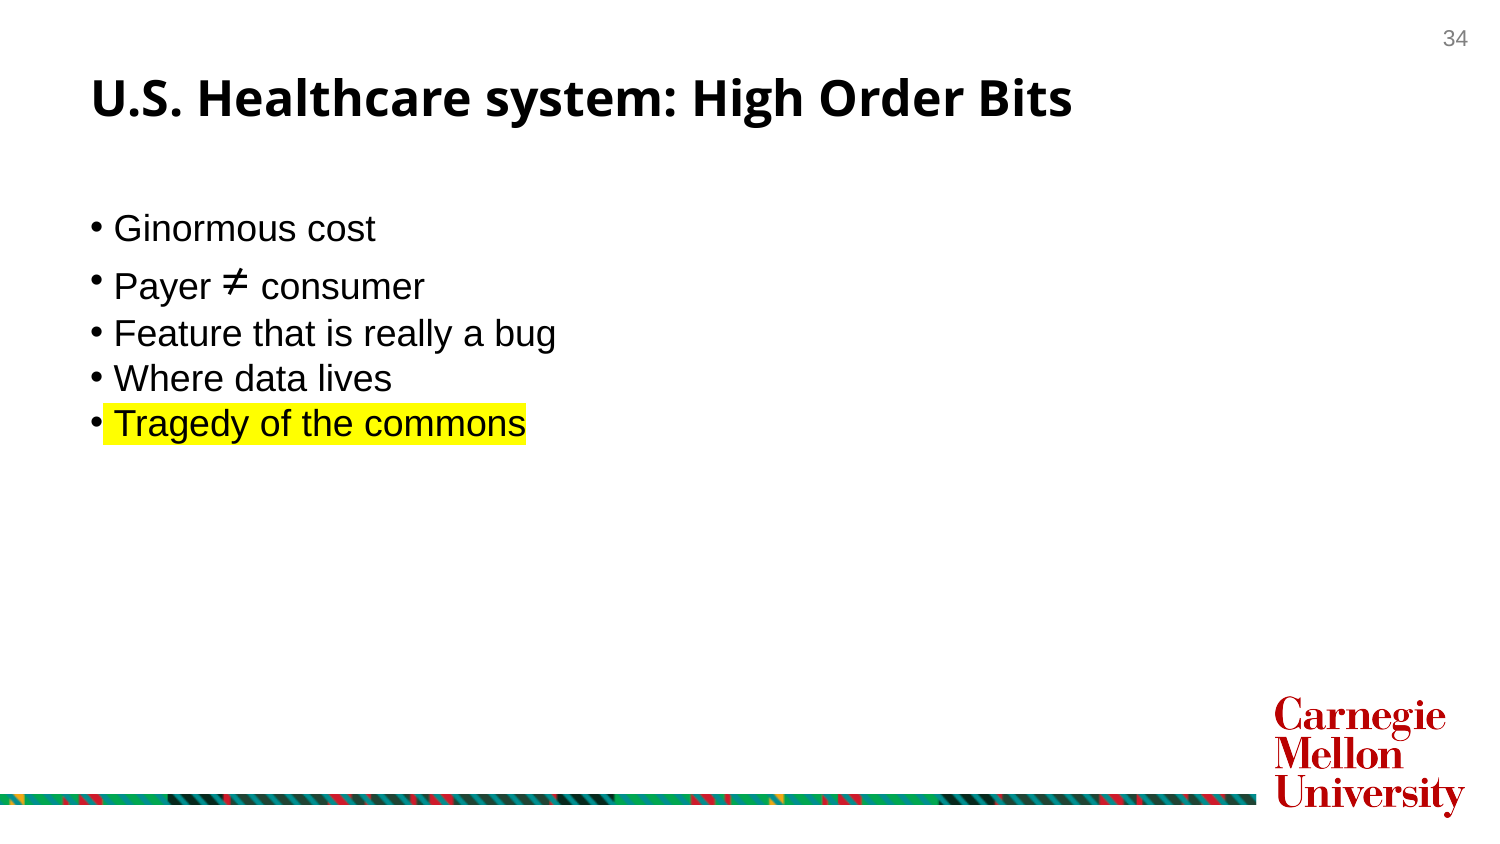

# U.S. Healthcare system: High Order Bits
 Ginormous cost
 Payer ≠ consumer
 Feature that is really a bug
 Where data lives
 Tragedy of the commons